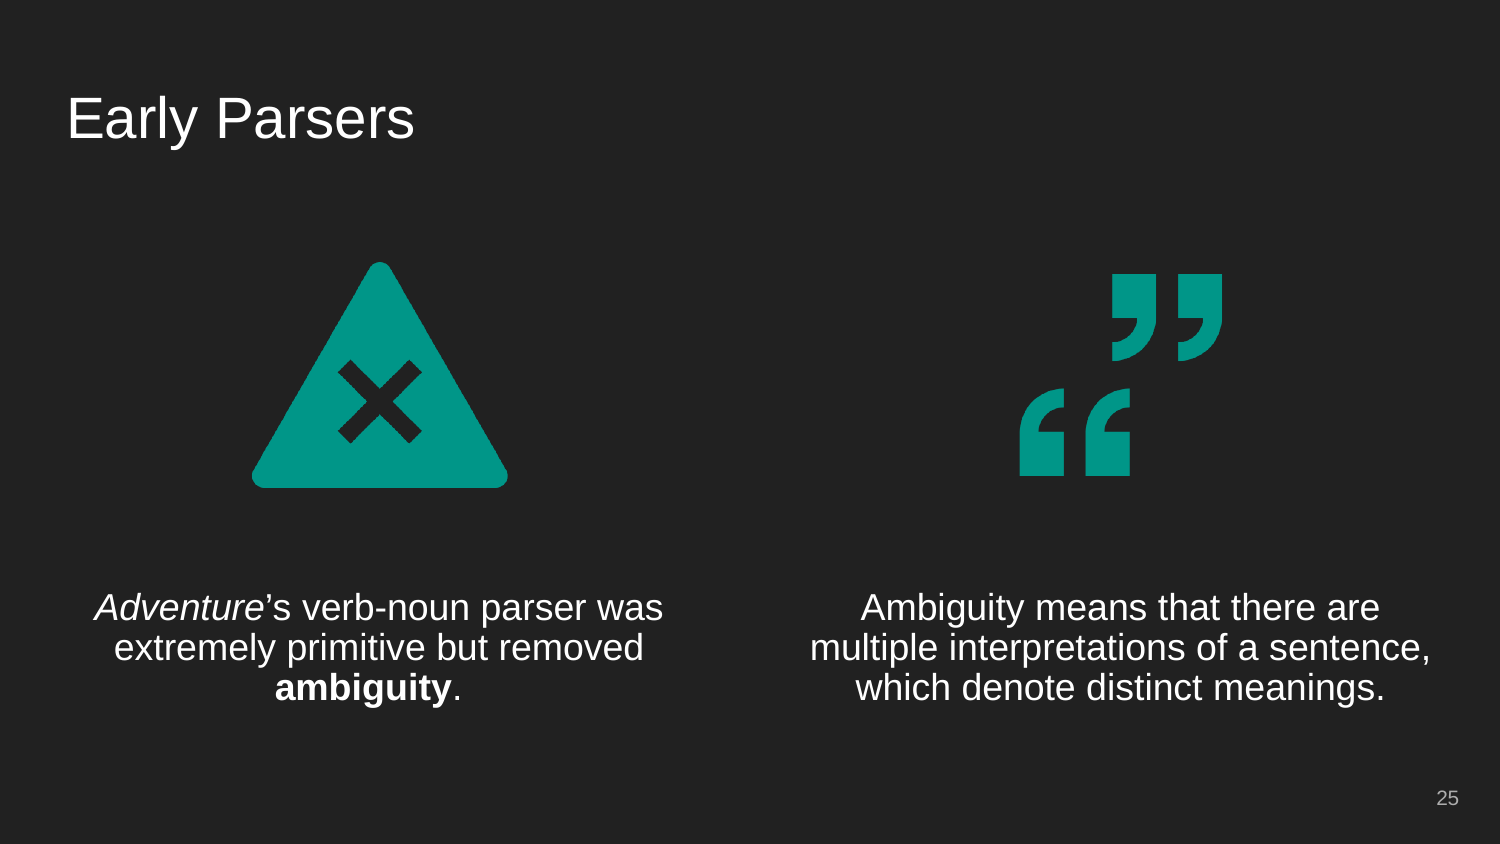

# Early Parsers

Adventure’s verb-noun parser was extremely primitive but removed ambiguity.

Ambiguity means that there are multiple interpretations of a sentence, which denote distinct meanings.
25